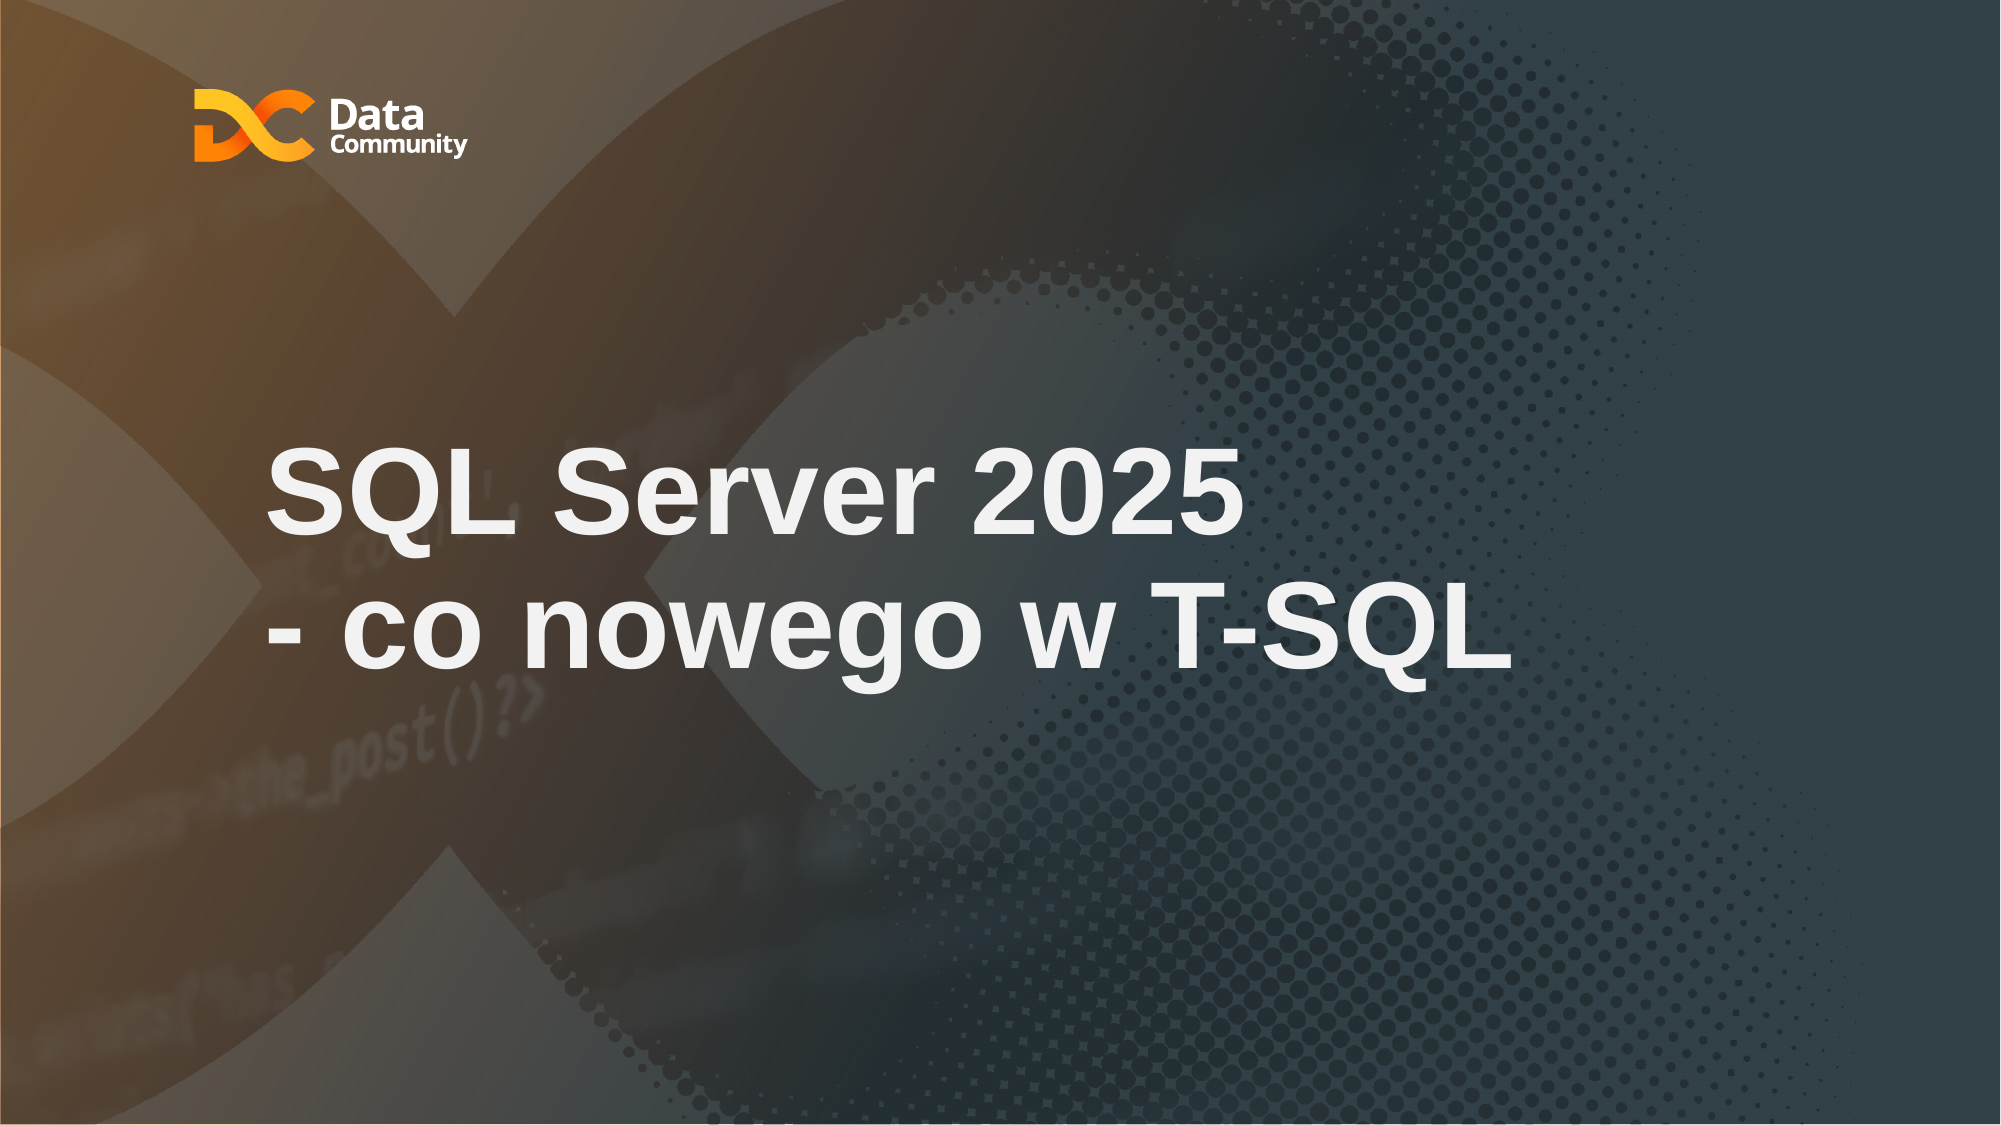

# SQL Server 2025 - co nowego w T-SQL